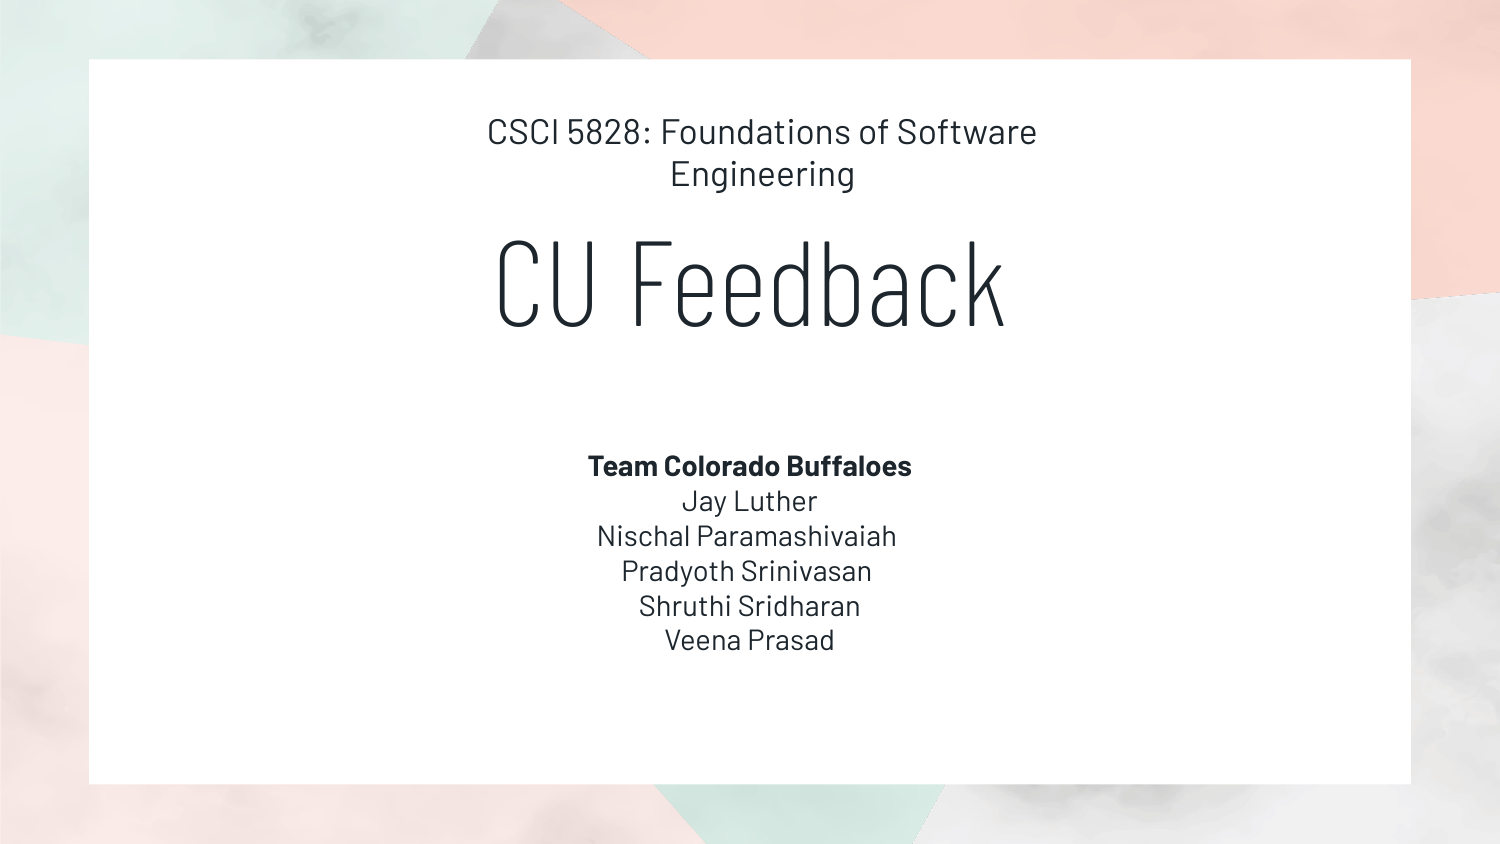

# CU Feedback

CSCI 5828: Foundations of Software Engineering

Team Colorado Buffaloes
Jay Luther
Nischal Paramashivaiah
Pradyoth Srinivasan
Shruthi Sridharan
Veena Prasad